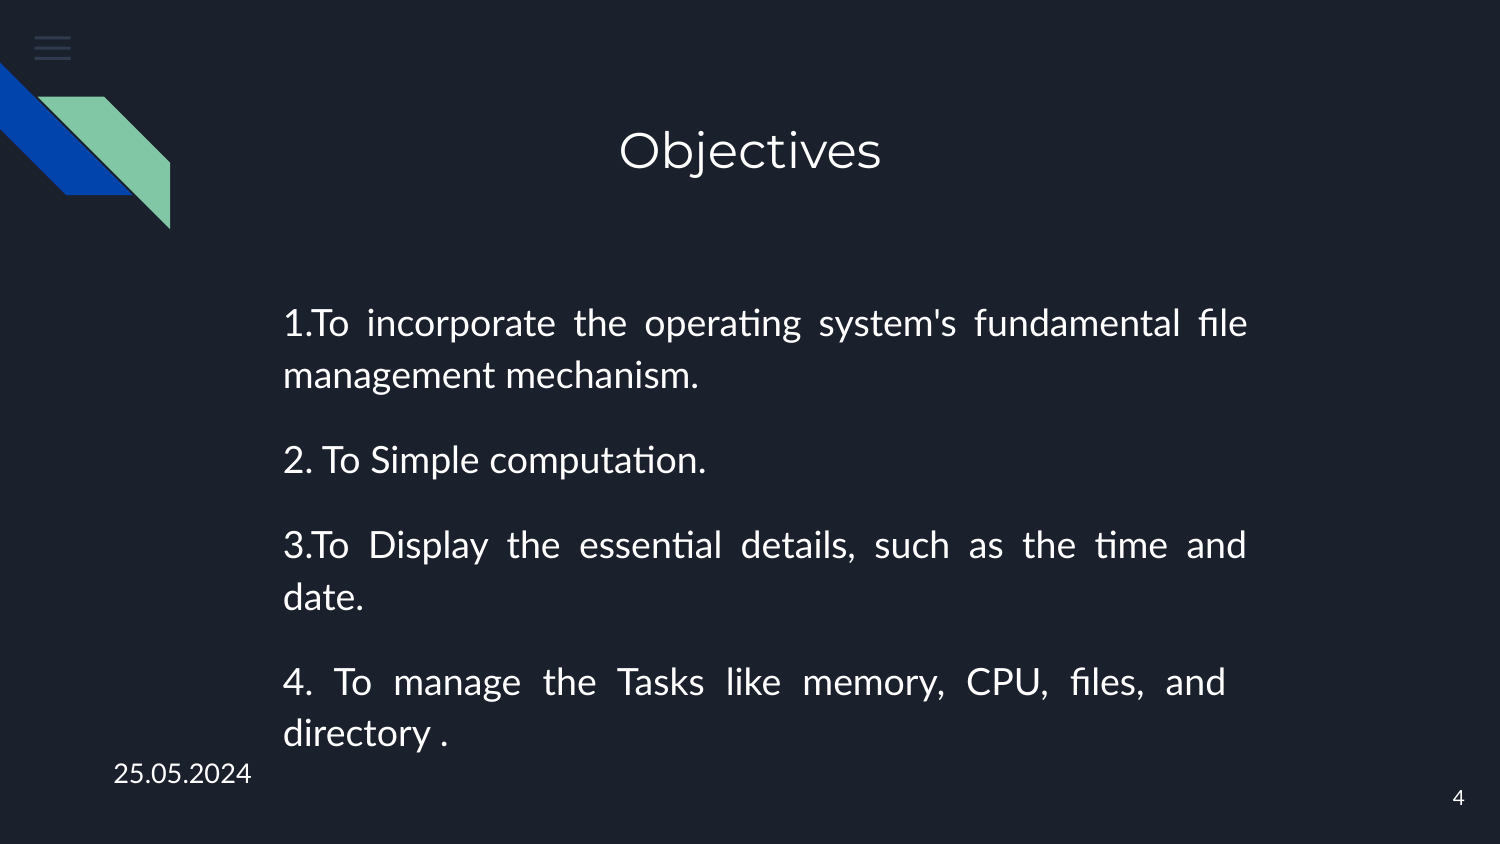

# Objectives
1.To incorporate the operating system's fundamental file management mechanism.
2. To Simple computation.
3.To Display the essential details, such as the time and date.
4. To manage the Tasks like memory, CPU, files, and  directory .

25.05.2024
4